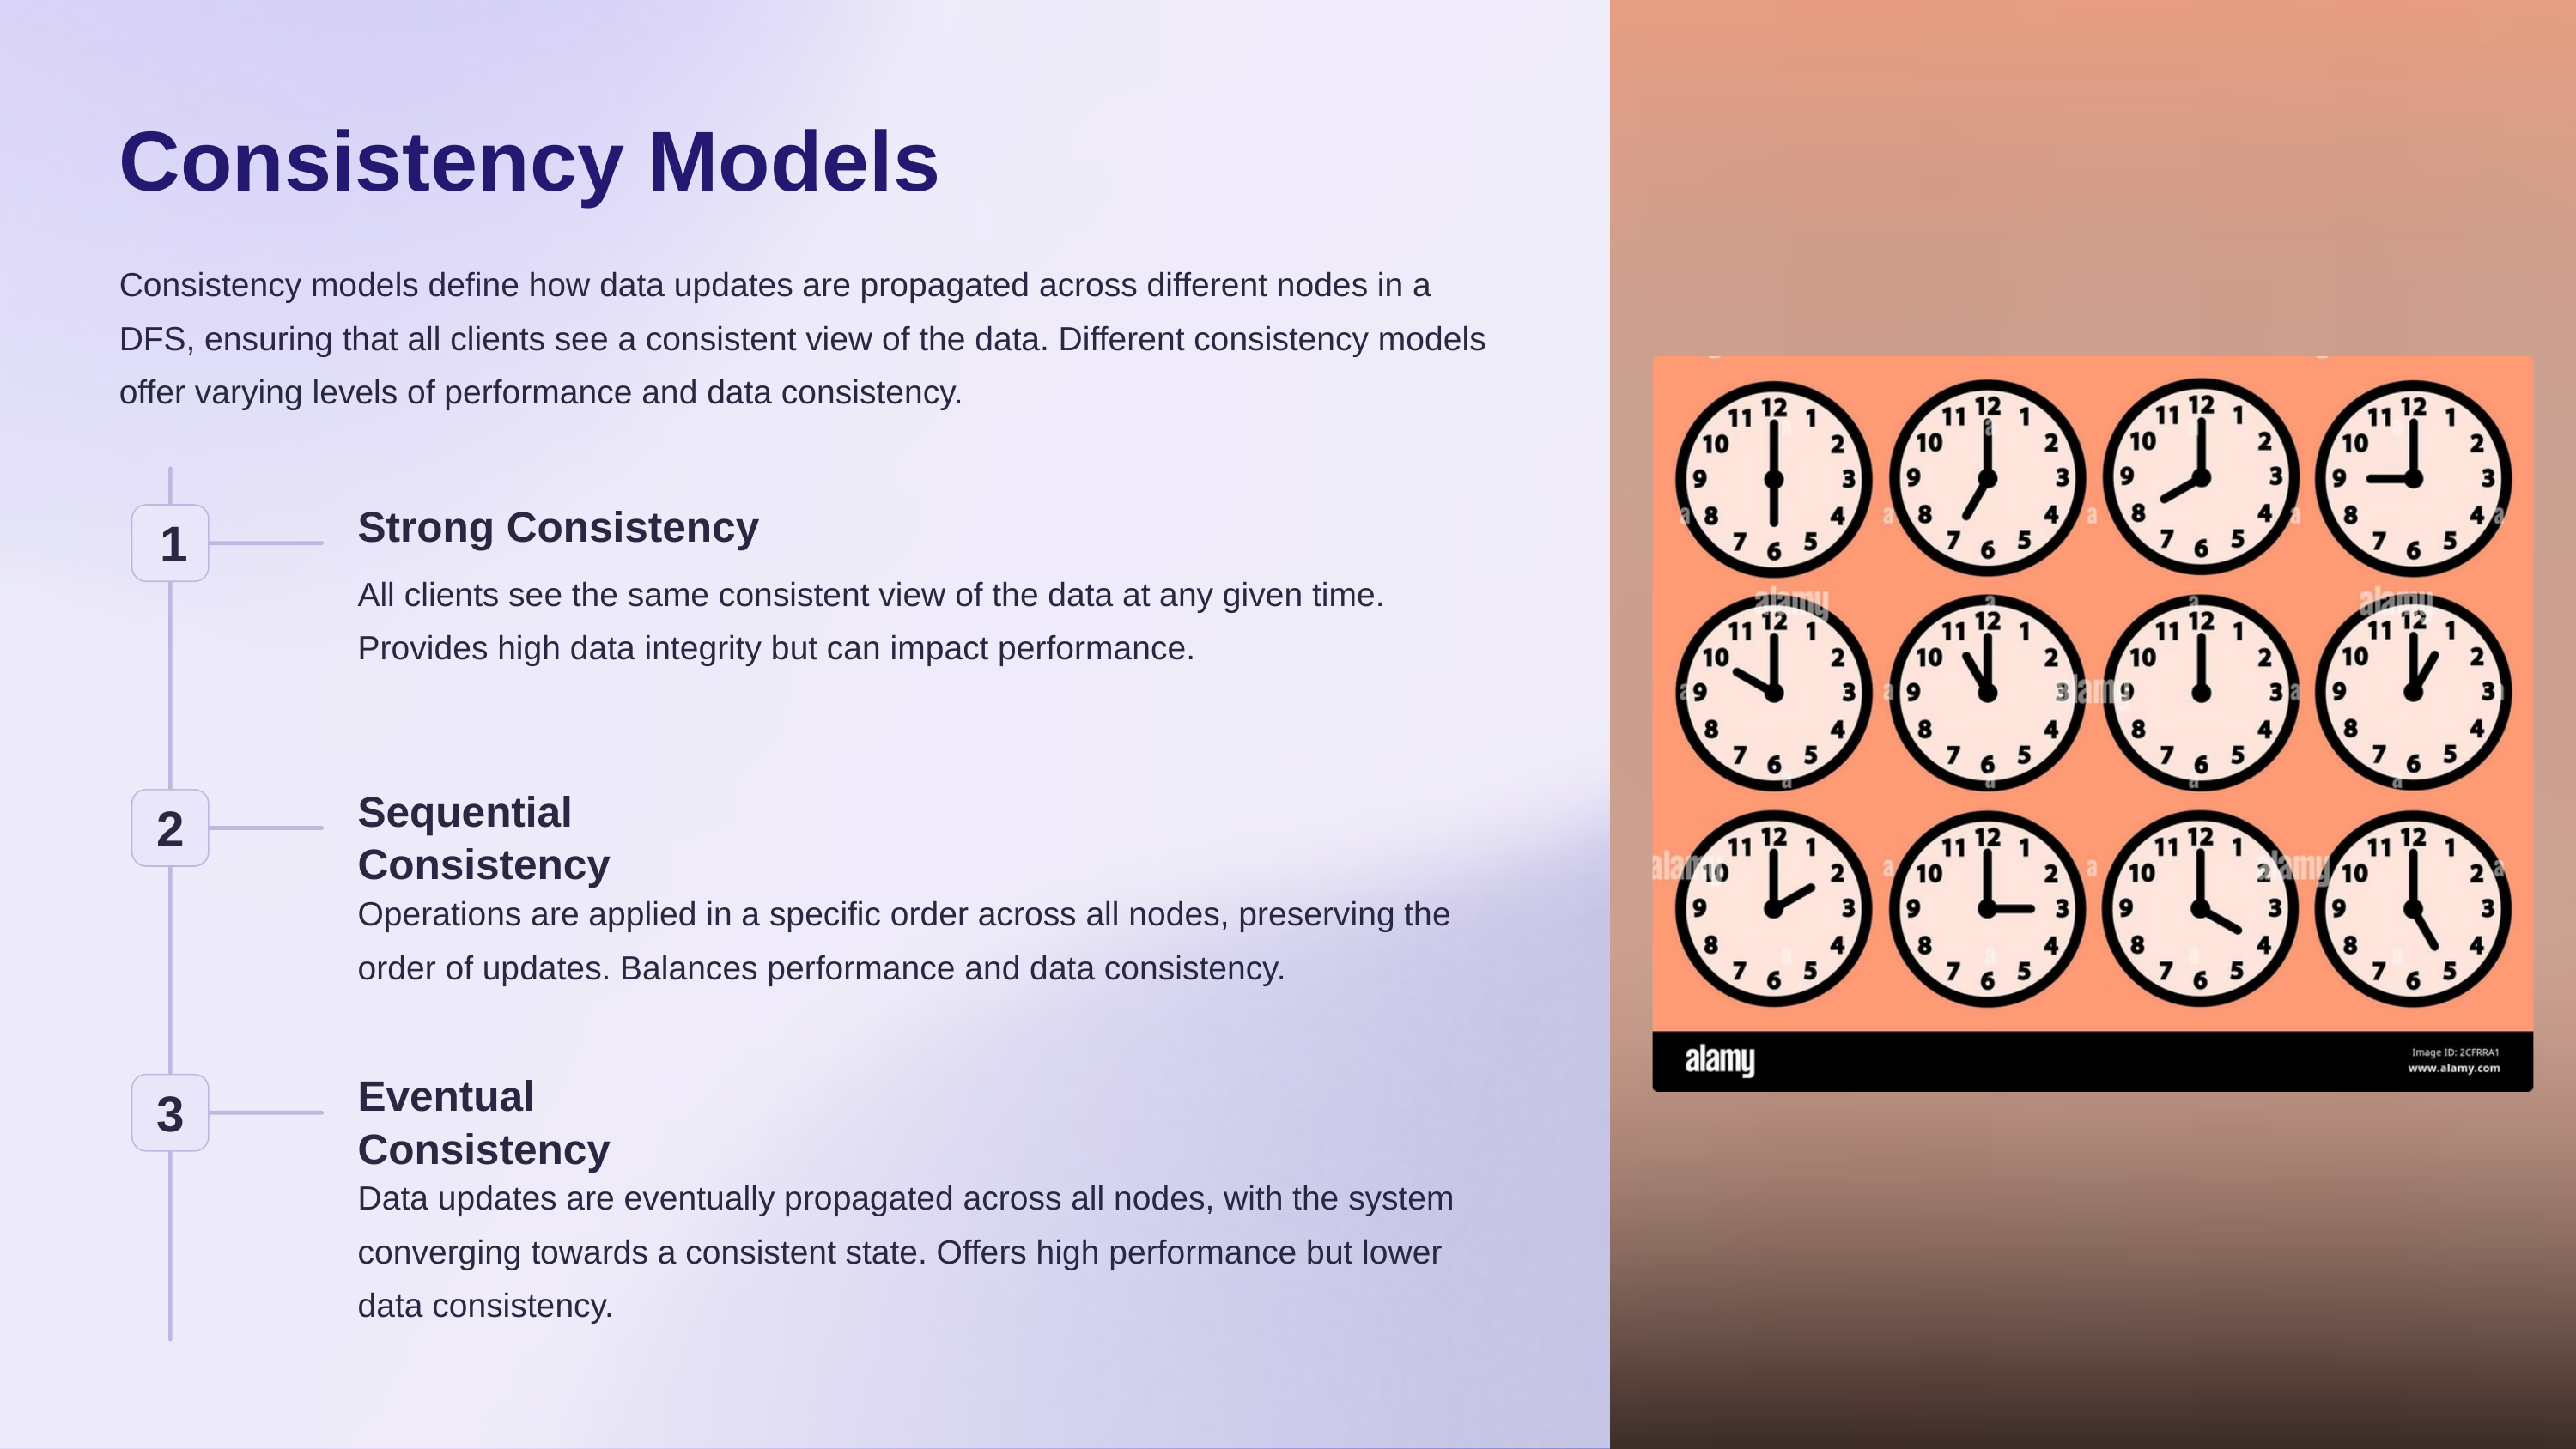

Consistency Models
Consistency models define how data updates are propagated across different nodes in a DFS, ensuring that all clients see a consistent view of the data. Different consistency models offer varying levels of performance and data consistency.

Strong Consistency

1

All clients see the same consistent view of the data at any given time. Provides high data integrity but can impact performance.
Sequential Consistency

2

Operations are applied in a specific order across all nodes, preserving the order of updates. Balances performance and data consistency.
Eventual Consistency

3

Data updates are eventually propagated across all nodes, with the system converging towards a consistent state. Offers high performance but lower data consistency.